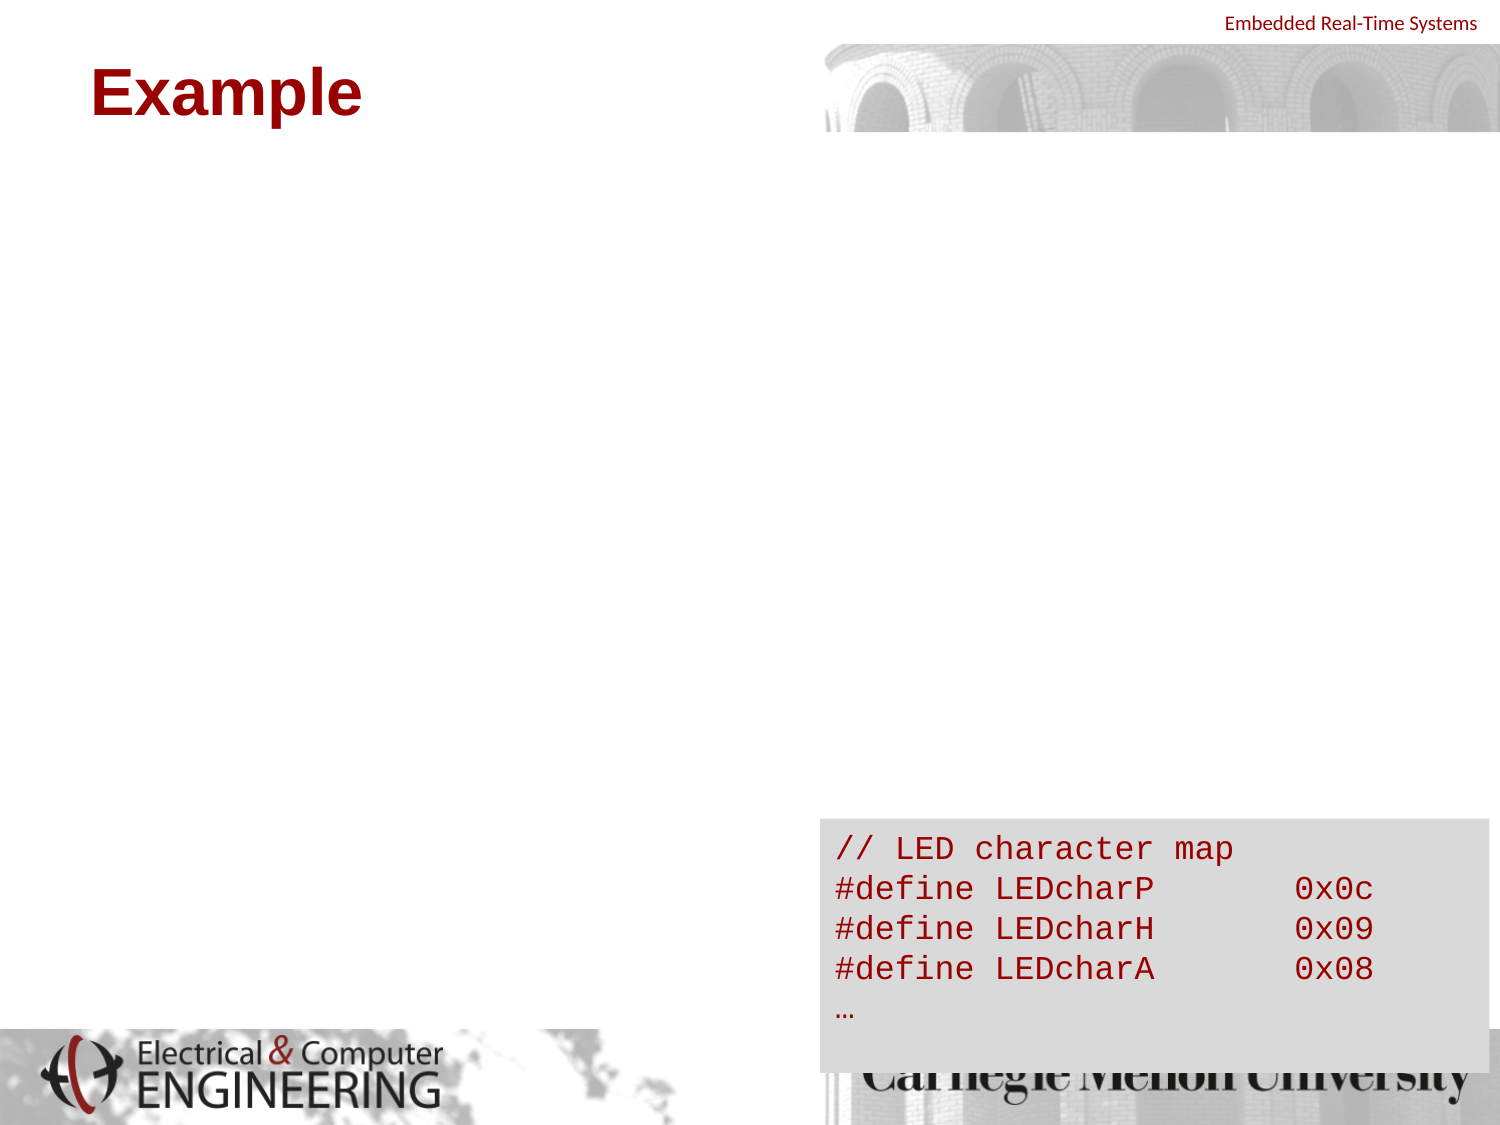

# Example
Example: Suppose your hardware board has a 7-segment LED display
Assume that the device manufacturer specifies that there is a register that can be written to display a character on the LED
The device manufacturer will also provide a table that determines the contents of the register for each character to be displayed)
The hardware designer will specify the address where this register is mapped (assume that you are given that the device is mapped at 0x20200000
If you wanted to display  a character “P” on the LED, the code you will write will look like
LDR   R0,=0x20200000
MOV   R1,#0x0C
STRB  R1,[R0]

// LED character map
#define LEDcharP       0x0c
#define LEDcharH       0x09
#define LEDcharA       0x08
…